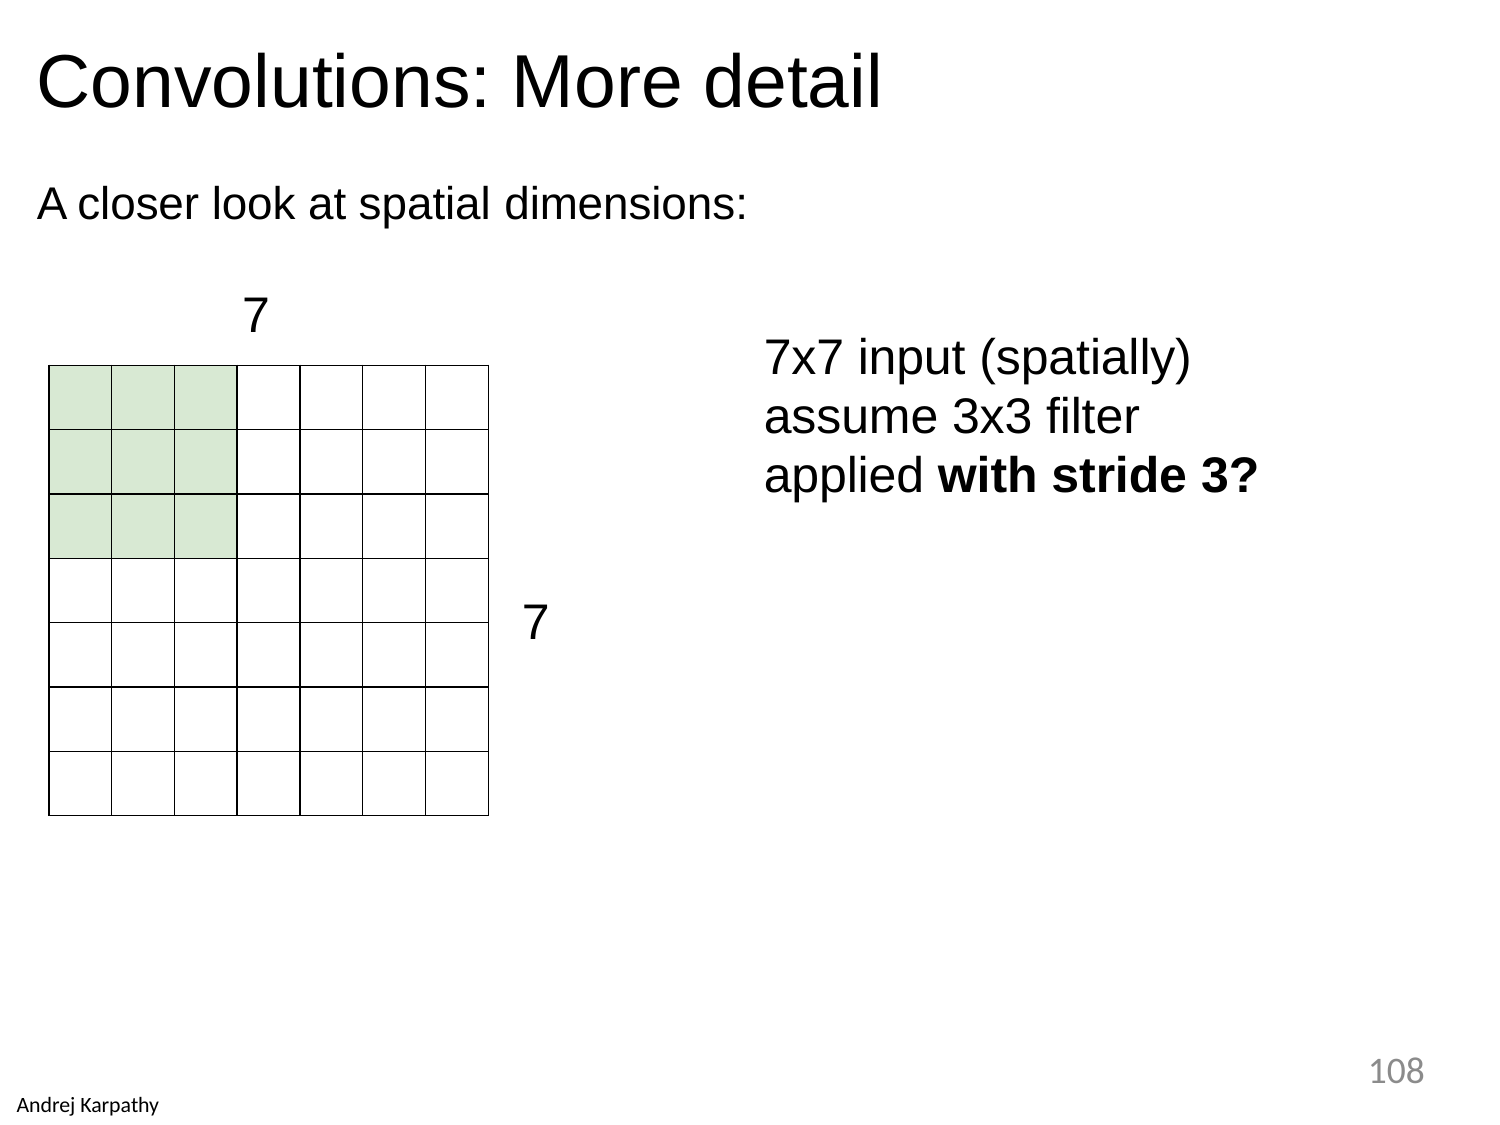

Convolutions: More detail
# A closer look at spatial dimensions:
7
7x7 input (spatially)  assume 3x3 filter  applied with stride 3?
|  |  |  |  |  |  |  |
| --- | --- | --- | --- | --- | --- | --- |
|  |  |  |  |  |  |  |
|  |  |  |  |  |  |  |
|  |  |  |  |  |  |  |
|  |  |  |  |  |  |  |
|  |  |  |  |  |  |  |
|  |  |  |  |  |  |  |
7
108
Andrej Karpathy